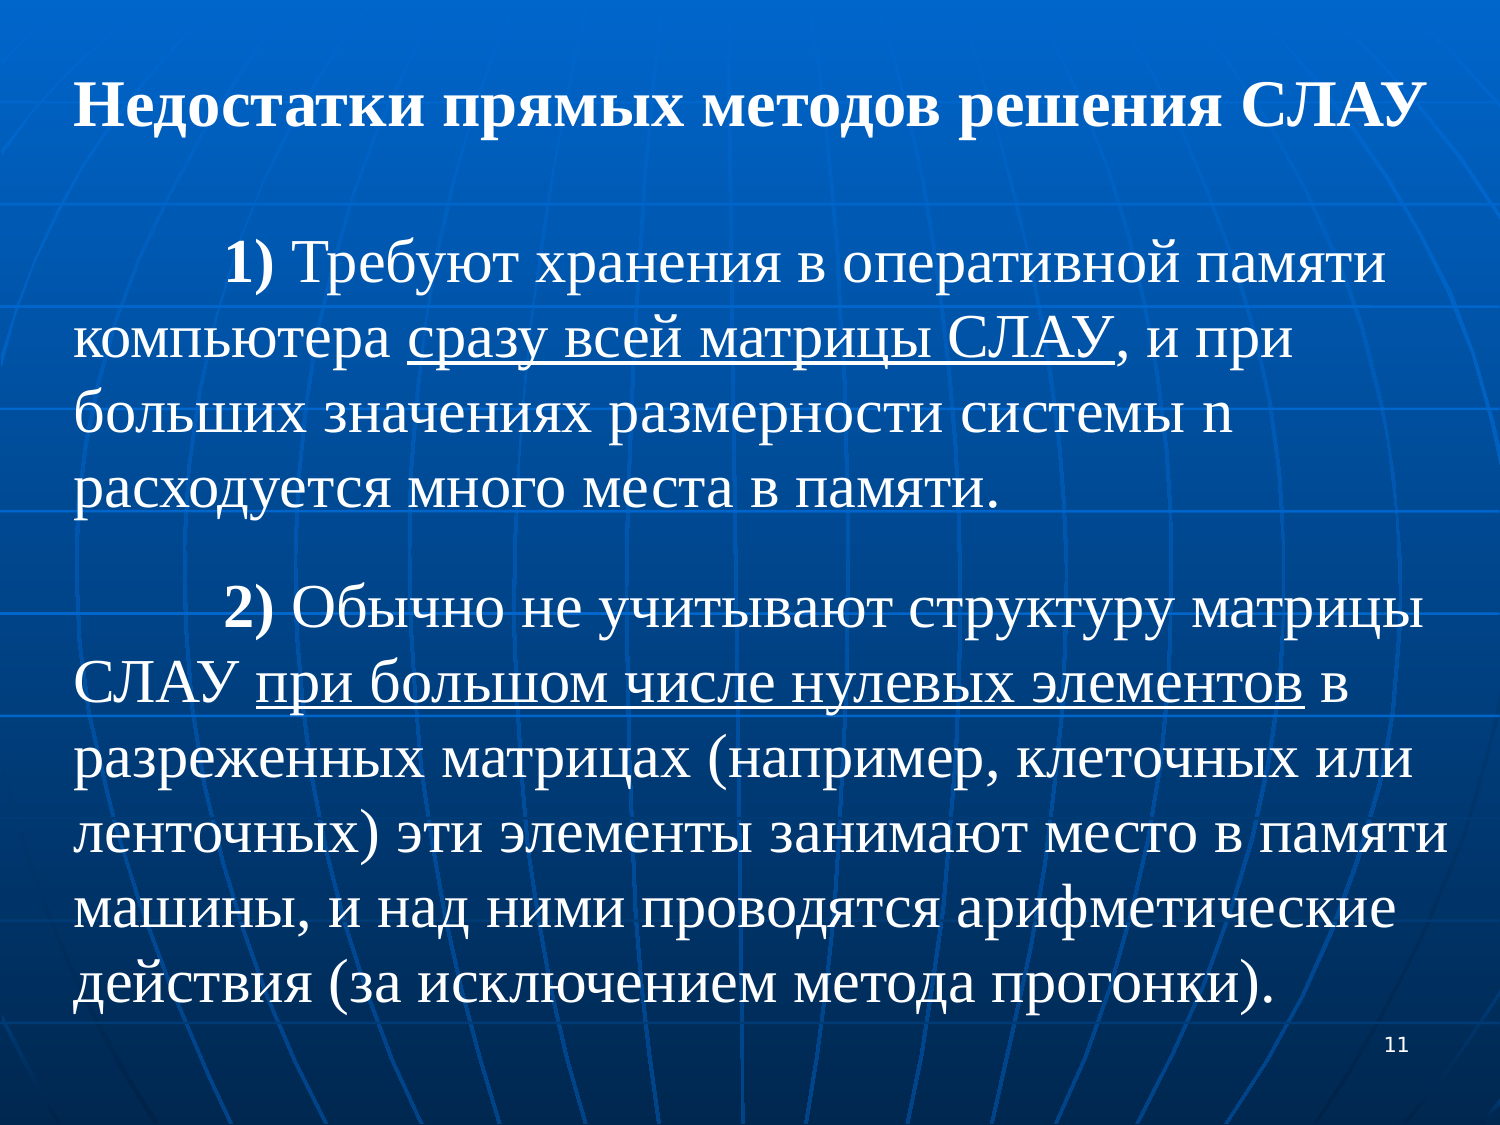

Недостатки прямых методов решения СЛАУ

	1) Требуют хранения в оперативной памяти компьютера сразу всей матрицы СЛАУ, и при больших значениях размерности системы n расходуется много места в памяти.

	2) Обычно не учитывают структуру матрицы СЛАУ при большом числе нулевых элементов в разреженных матрицах (например, клеточных или ленточных) эти элементы занимают место в памяти машины, и над ними проводятся арифметические действия (за исключением метода прогонки).
11